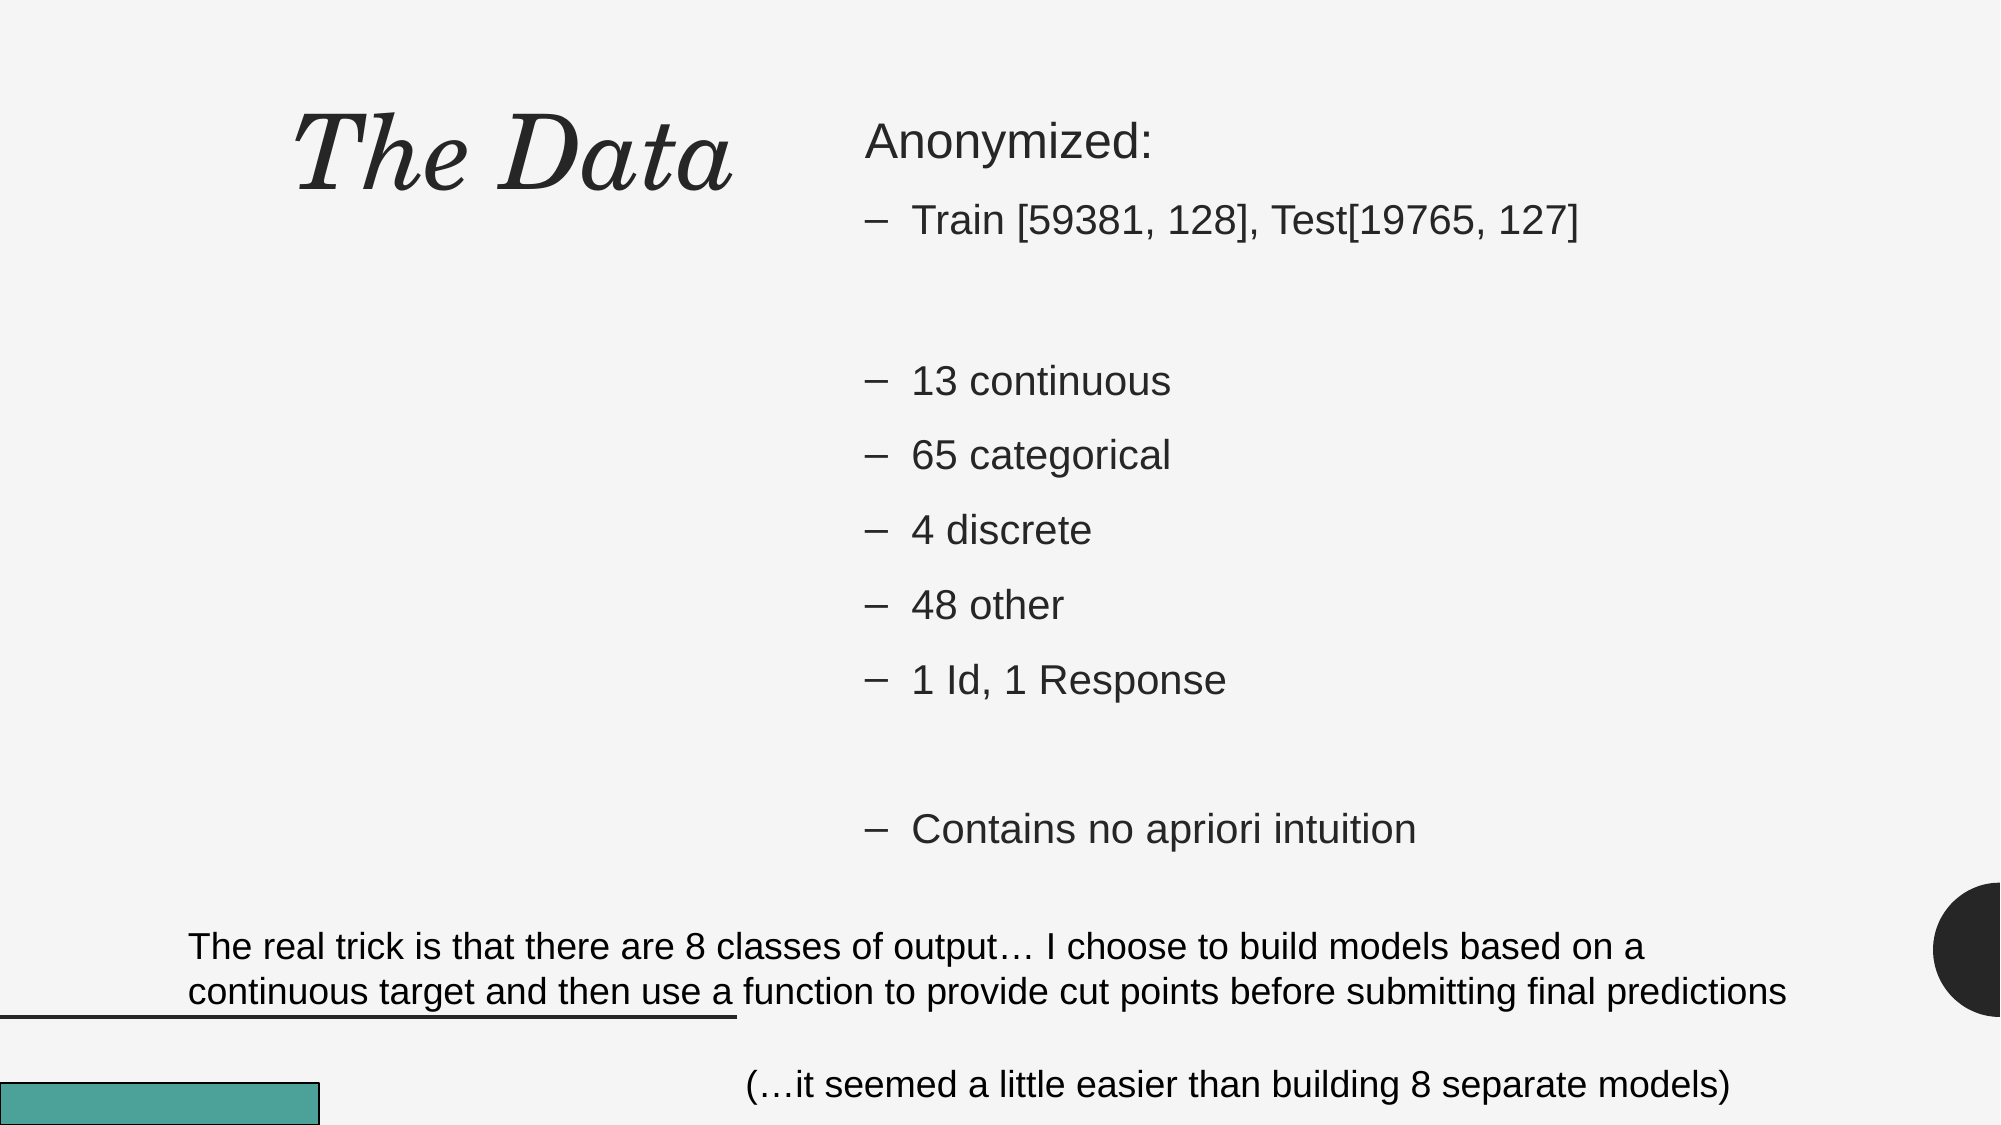

# The Data
Anonymized:
Train [59381, 128], Test[19765, 127]

13 continuous
65 categorical
4 discrete
48 other
1 Id, 1 Response

Contains no apriori intuition
The real trick is that there are 8 classes of output… I choose to build models based on a
continuous target and then use a function to provide cut points before submitting final predictions
(…it seemed a little easier than building 8 separate models)